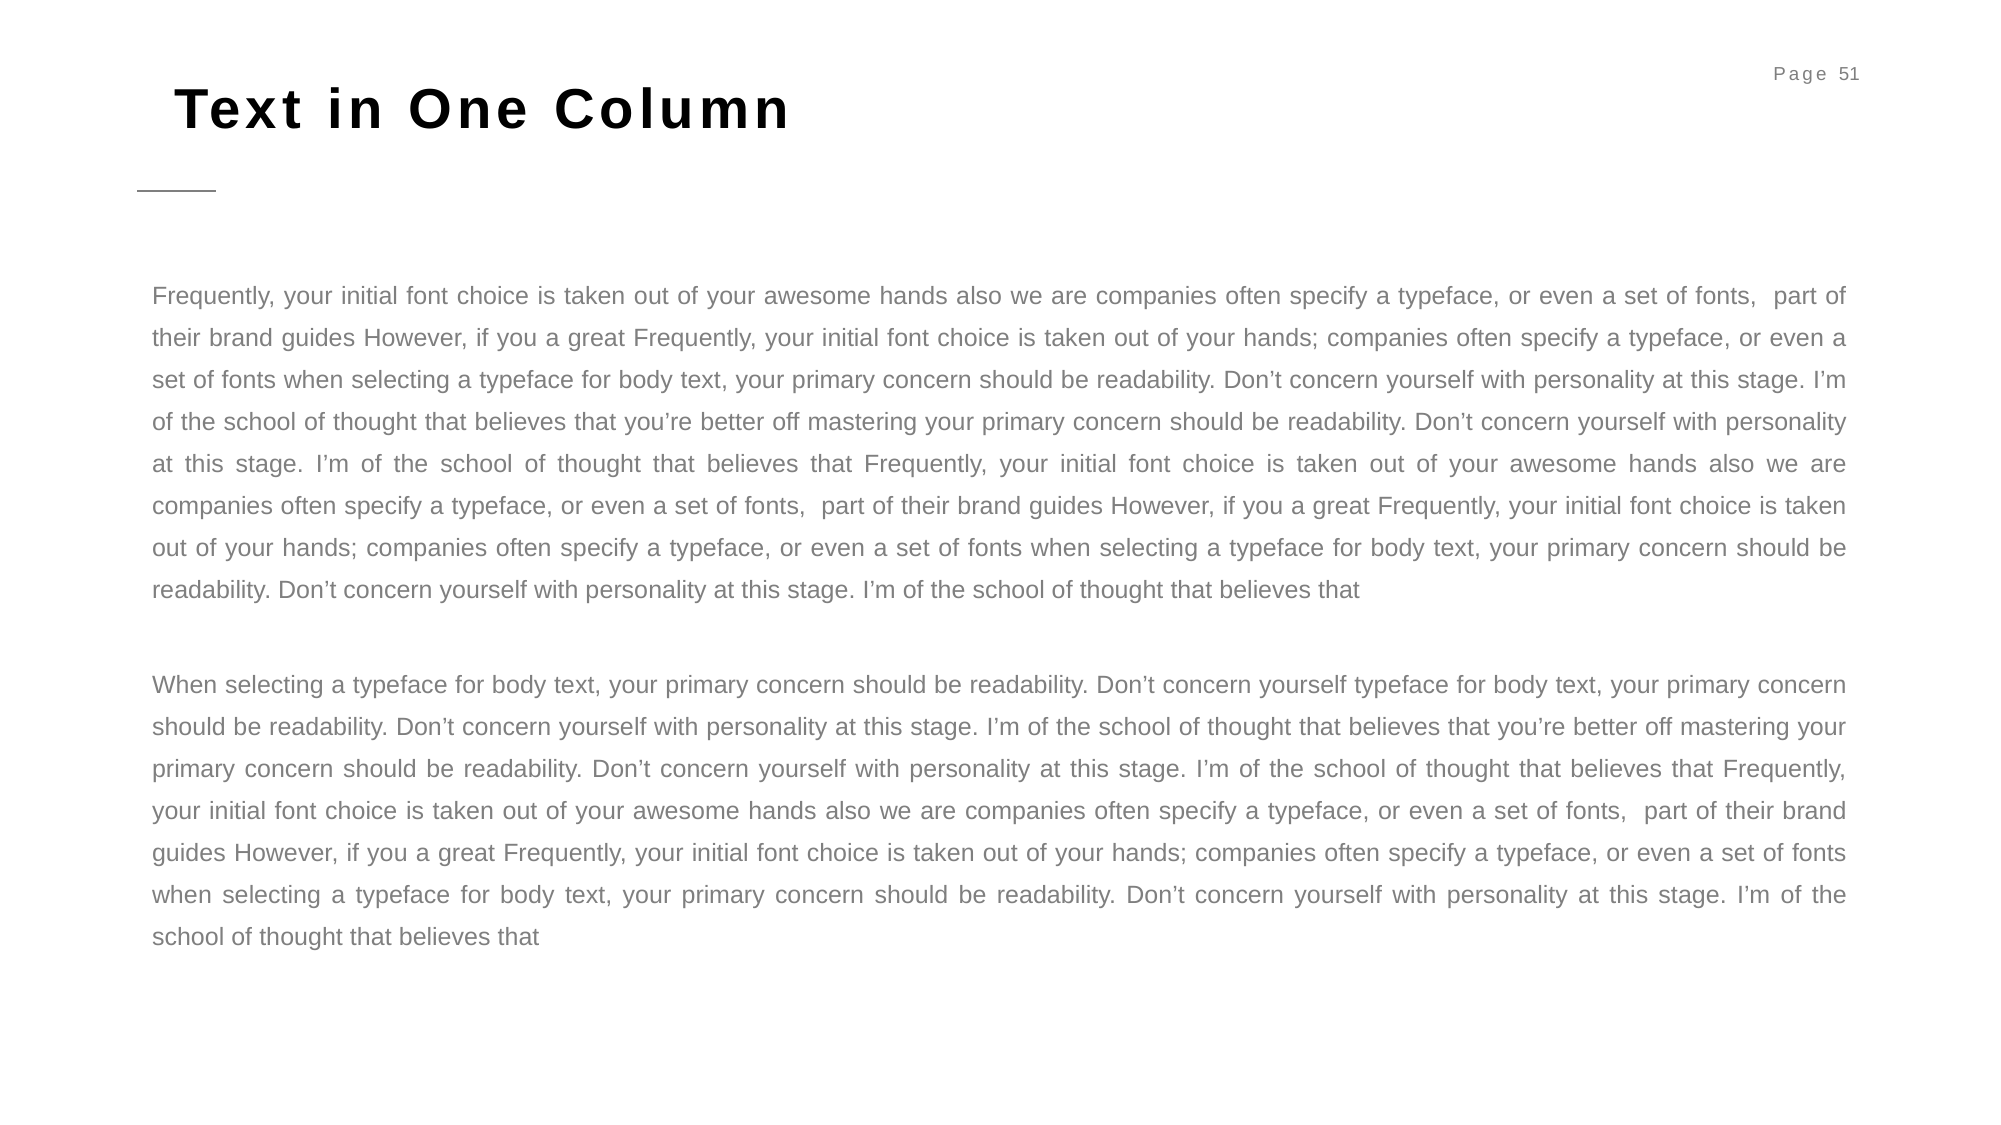

Text in One Column
Frequently, your initial font choice is taken out of your awesome hands also we are companies often specify a typeface, or even a set of fonts,  part of their brand guides However, if you a great Frequently, your initial font choice is taken out of your hands; companies often specify a typeface, or even a set of fonts when selecting a typeface for body text, your primary concern should be readability. Don’t concern yourself with personality at this stage. I’m of the school of thought that believes that you’re better off mastering your primary concern should be readability. Don’t concern yourself with personality at this stage. I’m of the school of thought that believes that Frequently, your initial font choice is taken out of your awesome hands also we are companies often specify a typeface, or even a set of fonts,  part of their brand guides However, if you a great Frequently, your initial font choice is taken out of your hands; companies often specify a typeface, or even a set of fonts when selecting a typeface for body text, your primary concern should be readability. Don’t concern yourself with personality at this stage. I’m of the school of thought that believes that

When selecting a typeface for body text, your primary concern should be readability. Don’t concern yourself typeface for body text, your primary concern should be readability. Don’t concern yourself with personality at this stage. I’m of the school of thought that believes that you’re better off mastering your primary concern should be readability. Don’t concern yourself with personality at this stage. I’m of the school of thought that believes that Frequently, your initial font choice is taken out of your awesome hands also we are companies often specify a typeface, or even a set of fonts,  part of their brand guides However, if you a great Frequently, your initial font choice is taken out of your hands; companies often specify a typeface, or even a set of fonts when selecting a typeface for body text, your primary concern should be readability. Don’t concern yourself with personality at this stage. I’m of the school of thought that believes that